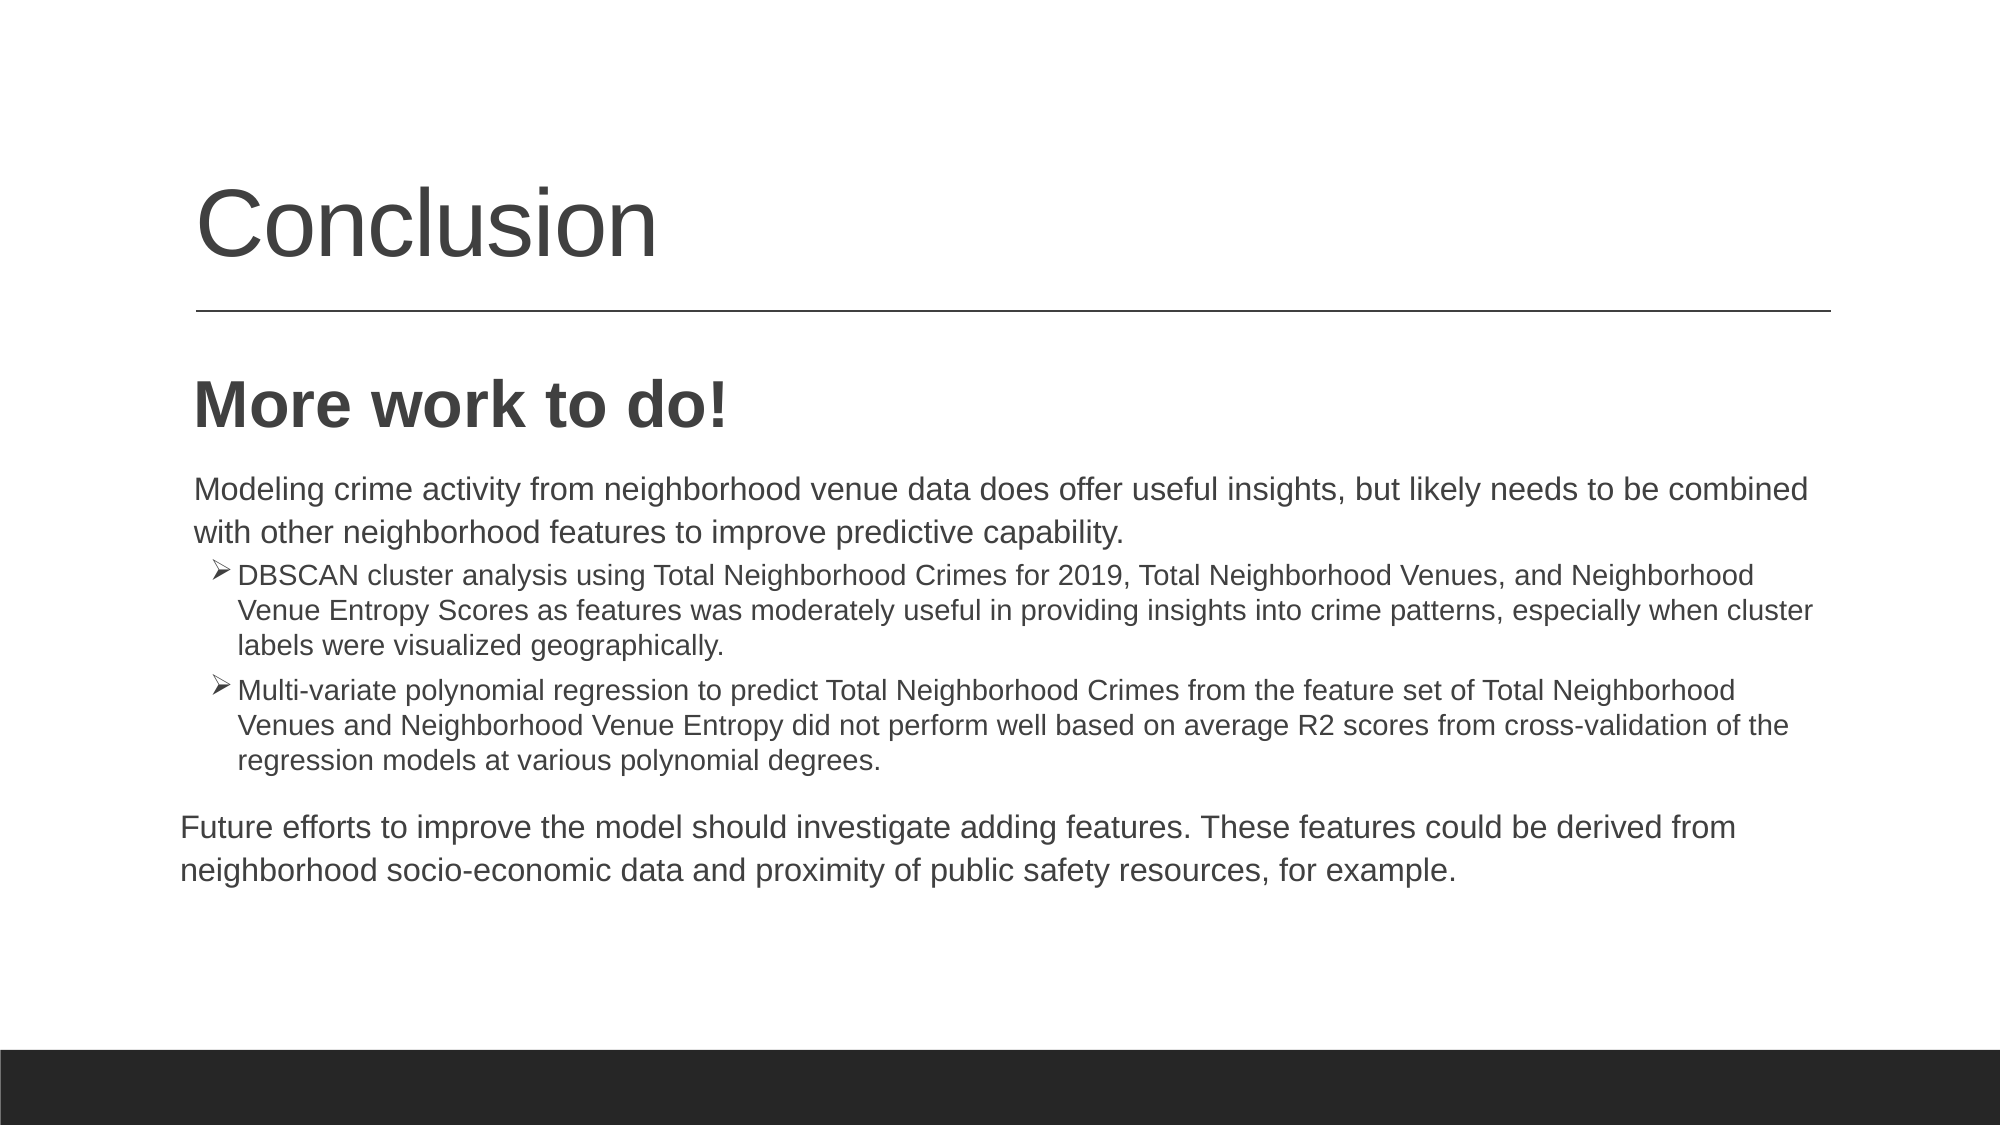

# Conclusion
More work to do!
Modeling crime activity from neighborhood venue data does offer useful insights, but likely needs to be combined with other neighborhood features to improve predictive capability.
DBSCAN cluster analysis using Total Neighborhood Crimes for 2019, Total Neighborhood Venues, and Neighborhood Venue Entropy Scores as features was moderately useful in providing insights into crime patterns, especially when cluster labels were visualized geographically.
Multi-variate polynomial regression to predict Total Neighborhood Crimes from the feature set of Total Neighborhood Venues and Neighborhood Venue Entropy did not perform well based on average R2 scores from cross-validation of the regression models at various polynomial degrees.
Future efforts to improve the model should investigate adding features. These features could be derived from neighborhood socio-economic data and proximity of public safety resources, for example.